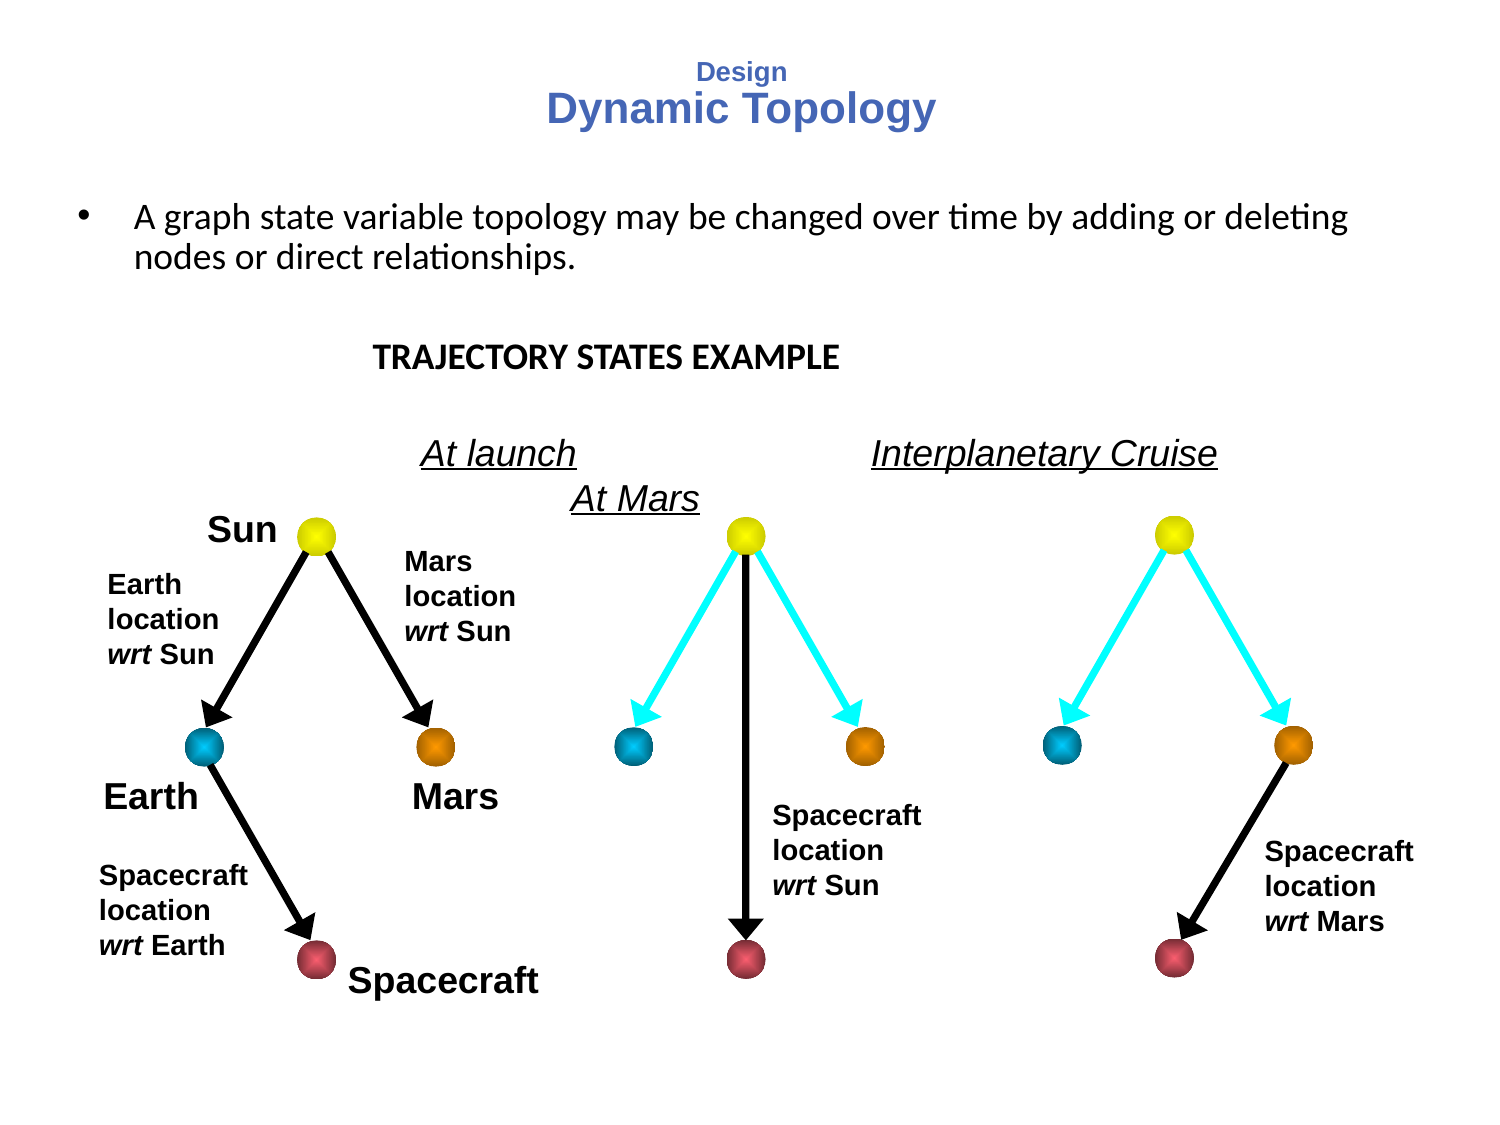

# Design Dynamic Topology
A graph state variable topology may be changed over time by adding or deleting nodes or direct relationships.
TRAJECTORY STATES EXAMPLE
		At launch		Interplanetary Cruise			At Mars
Sun

Mars
location
wrt Sun

Earth location
wrt Sun

Earth
Mars
Spacecraft location
wrt Sun
Spacecraft location
wrt Mars
Spacecraft location
wrt Earth
Spacecraft